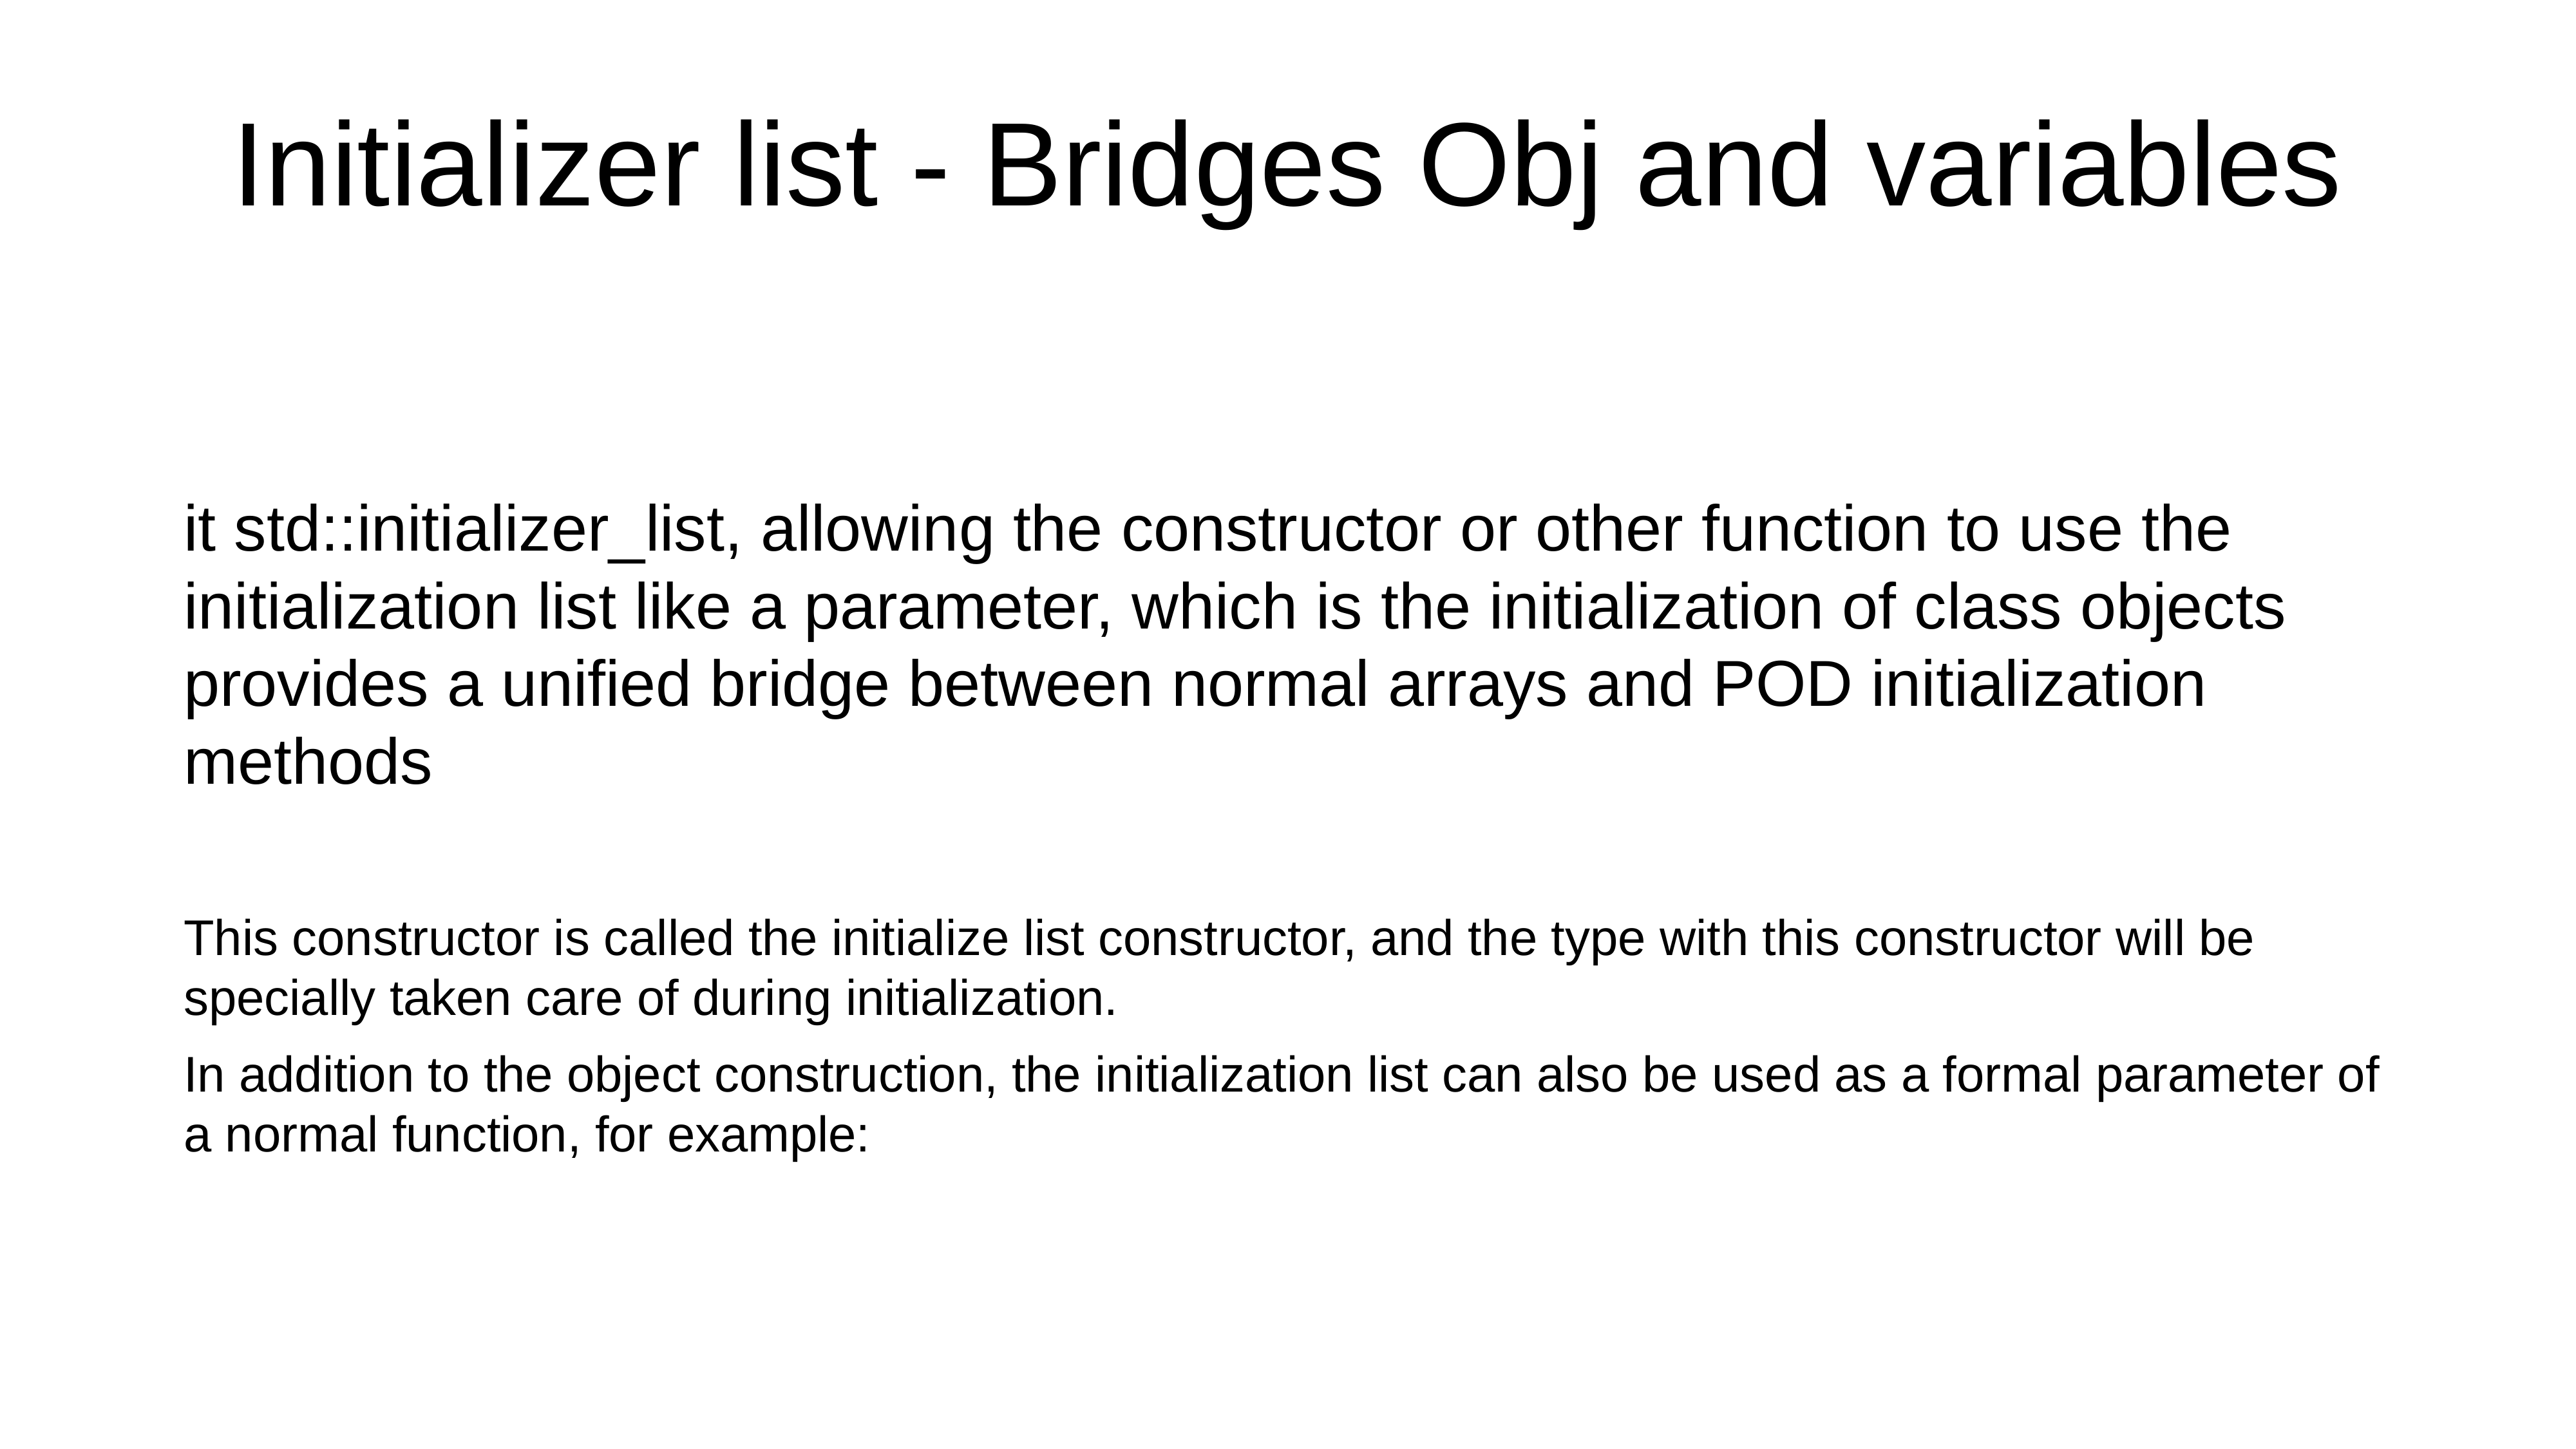

# Initializer list - Bridges Obj and variables
it std::initializer_list, allowing the constructor or other function to use the initialization list like a parameter, which is the initialization of class objects provides a unified bridge between normal arrays and POD initialization methods

This constructor is called the initialize list constructor, and the type with this constructor will be specially taken care of during initialization.
In addition to the object construction, the initialization list can also be used as a formal parameter of a normal function, for example: